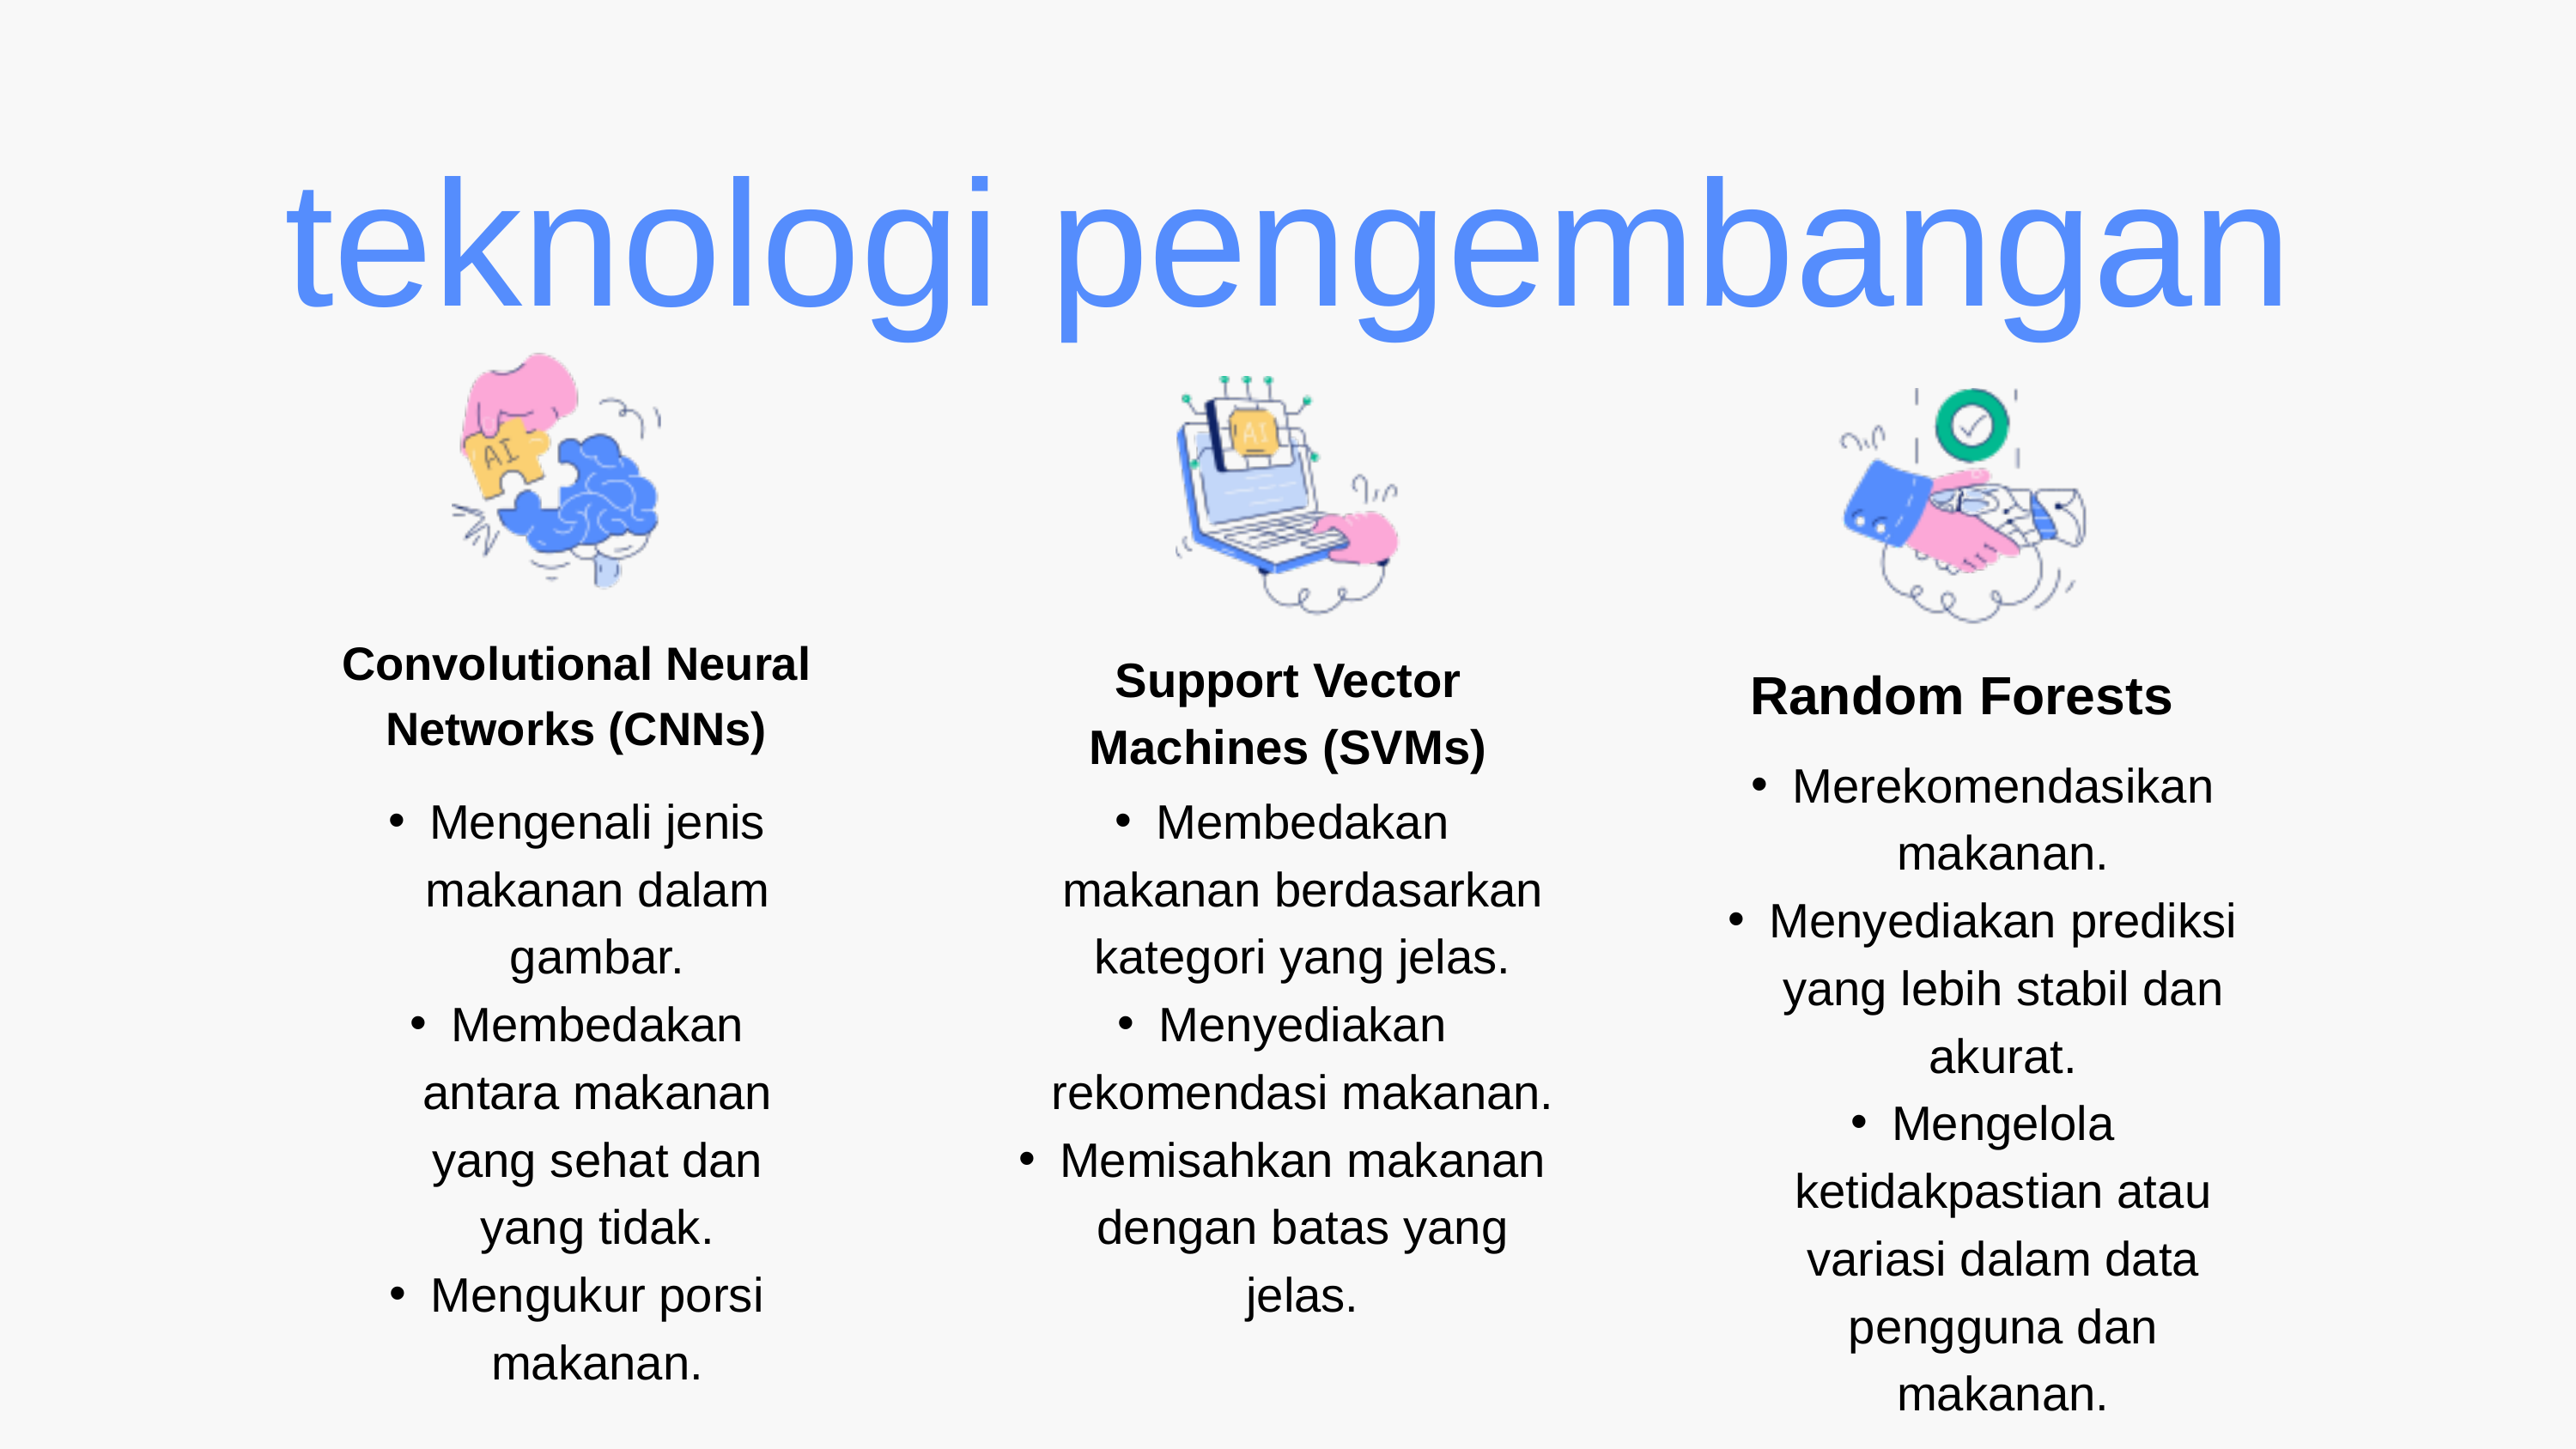

teknologi pengembangan

Convolutional Neural Networks (CNNs)

Support Vector Machines (SVMs)
Random Forests
Merekomendasikan makanan.
Menyediakan prediksi yang lebih stabil dan akurat.
Mengelola ketidakpastian atau variasi dalam data pengguna dan makanan.
Mengenali jenis makanan dalam gambar.
Membedakan antara makanan yang sehat dan yang tidak.
Mengukur porsi makanan.
Membedakan makanan berdasarkan kategori yang jelas.
Menyediakan rekomendasi makanan.
Memisahkan makanan dengan batas yang jelas.